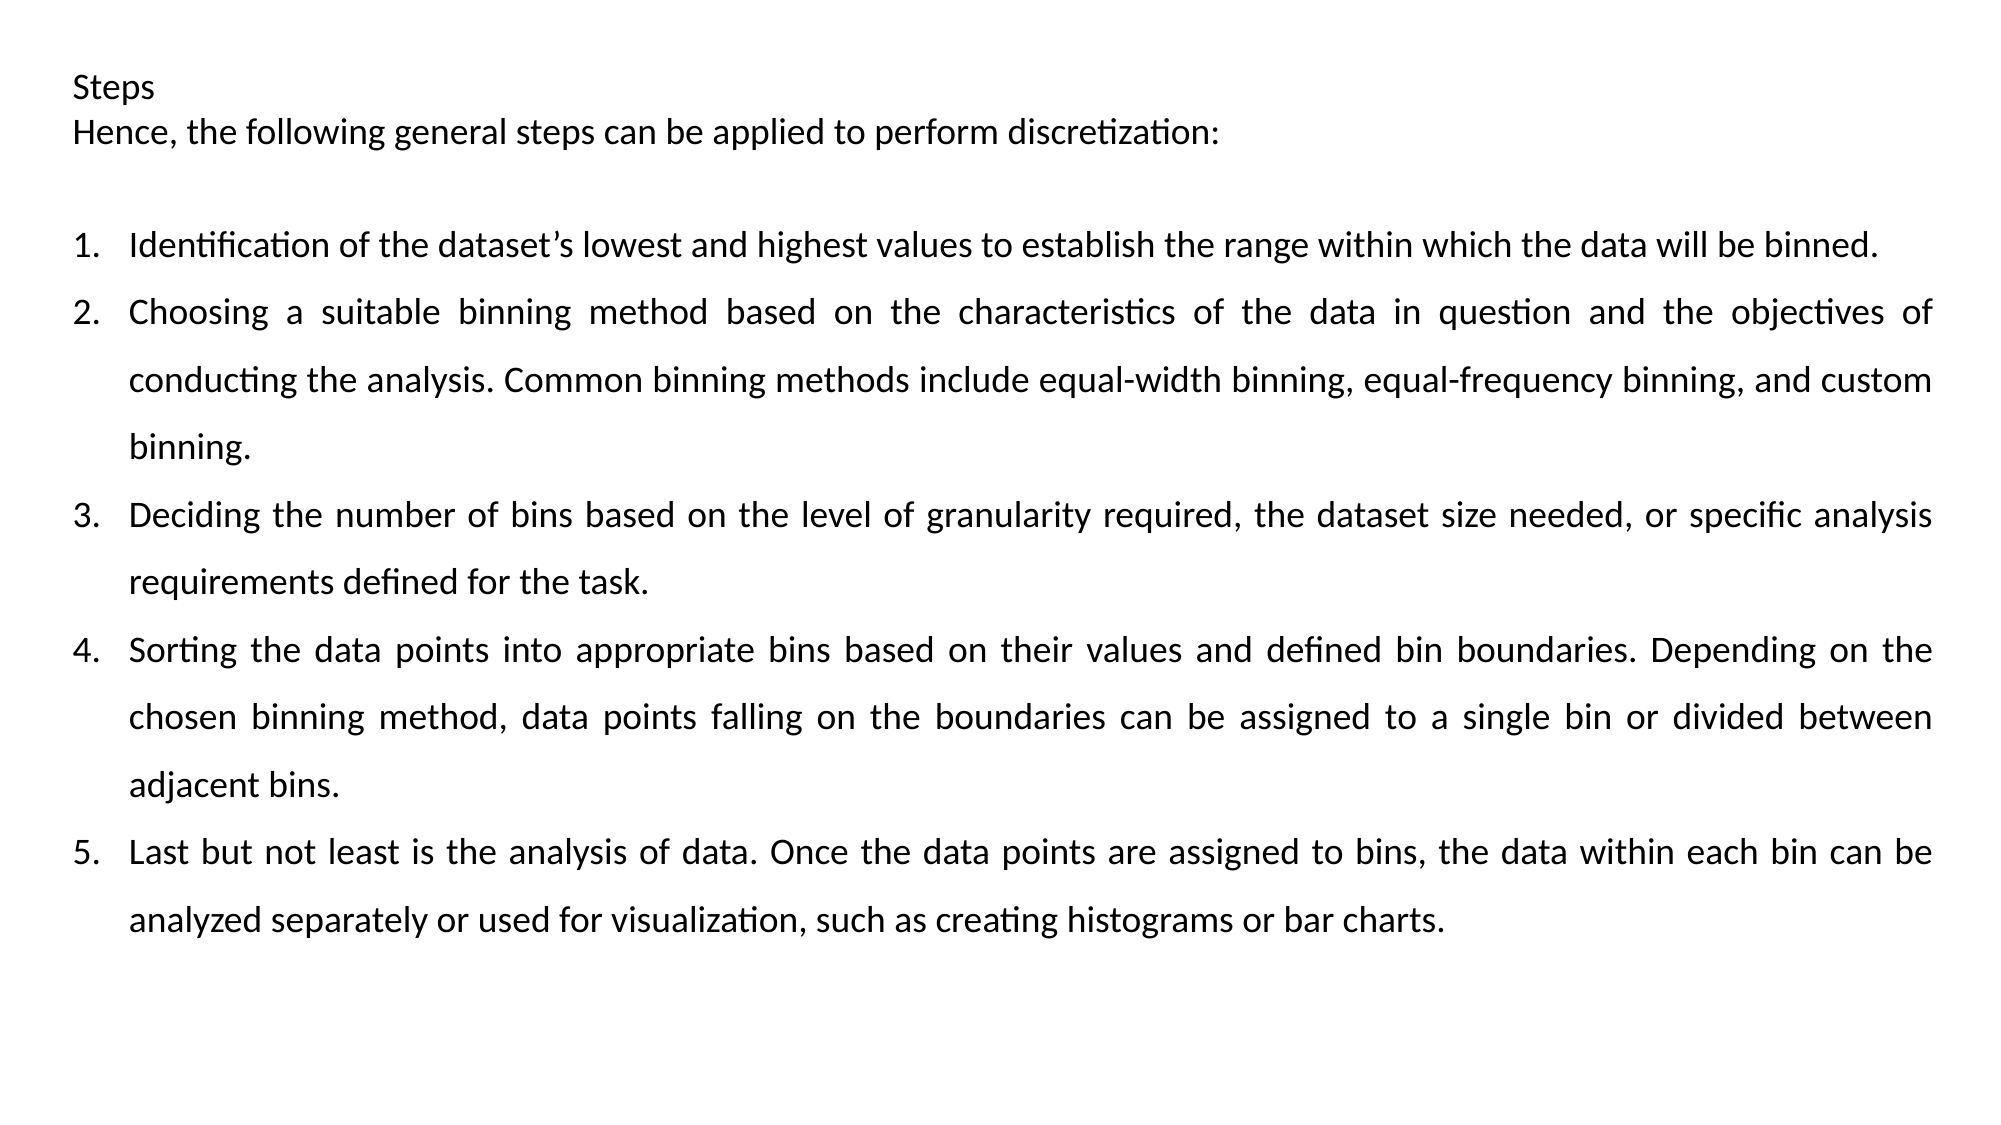

Steps
Hence, the following general steps can be applied to perform discretization:

Identification of the dataset’s lowest and highest values to establish the range within which the data will be binned.
Choosing a suitable binning method based on the characteristics of the data in question and the objectives of conducting the analysis. Common binning methods include equal-width binning, equal-frequency binning, and custom binning.
Deciding the number of bins based on the level of granularity required, the dataset size needed, or specific analysis requirements defined for the task.
Sorting the data points into appropriate bins based on their values and defined bin boundaries. Depending on the chosen binning method, data points falling on the boundaries can be assigned to a single bin or divided between adjacent bins.
Last but not least is the analysis of data. Once the data points are assigned to bins, the data within each bin can be analyzed separately or used for visualization, such as creating histograms or bar charts.